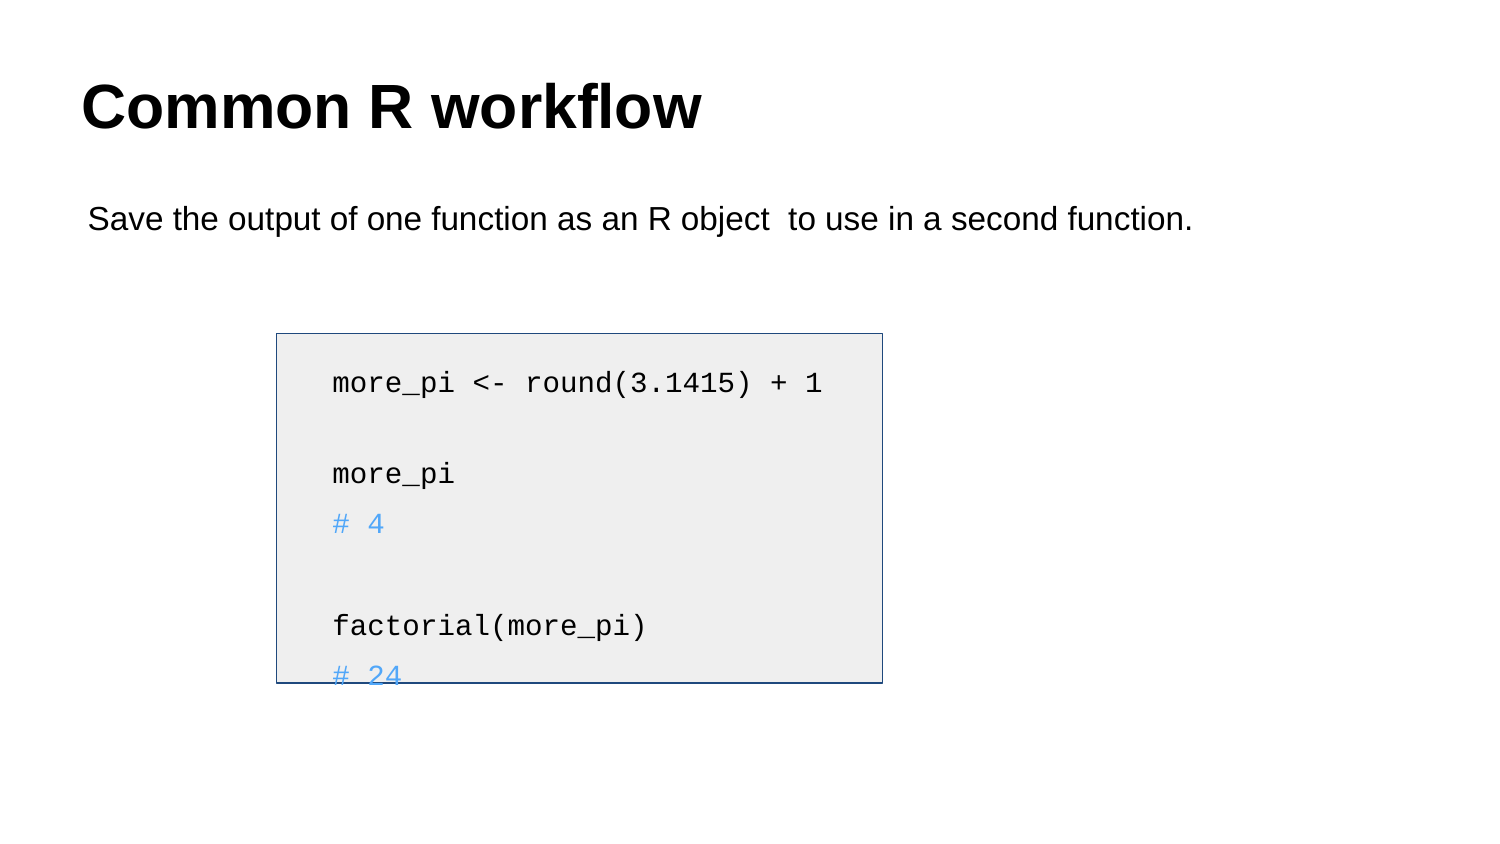

Common R workflow
Save the output of one function as an R object  to use in a second function.

more_pi <- round(3.1415) + 1
more_pi
# 4

factorial(more_pi)
# 24